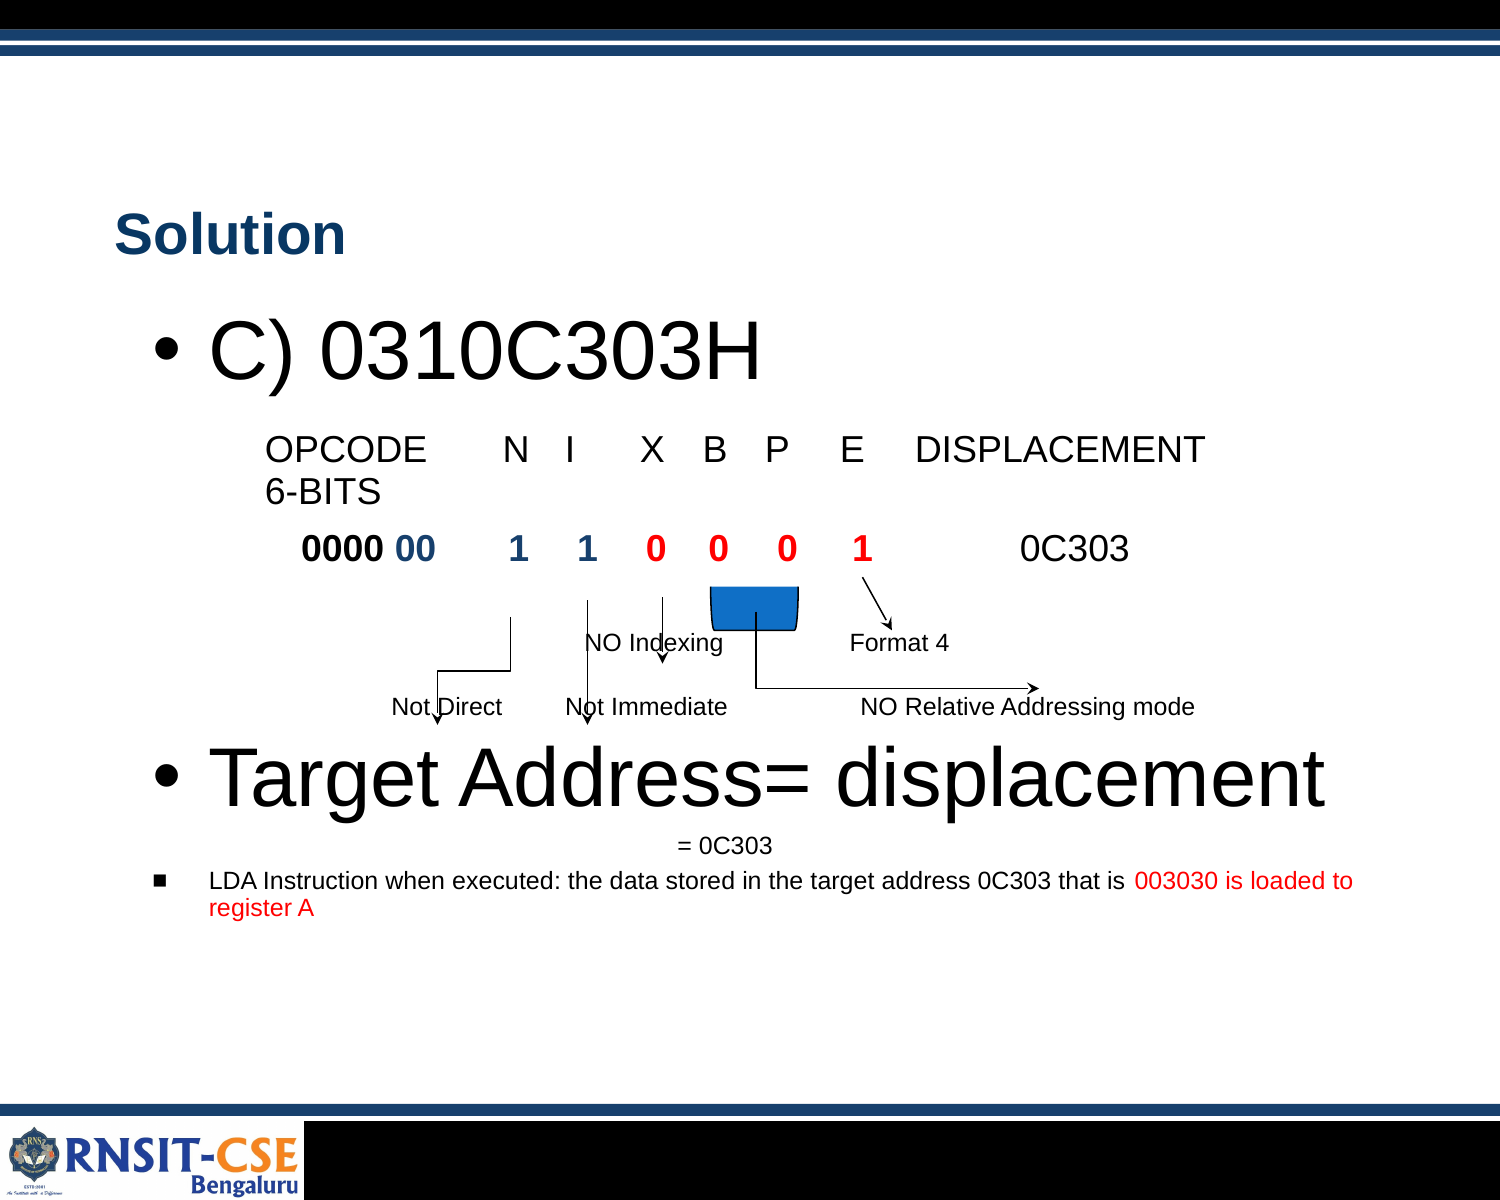

# Solution
C) 0310C303H

                                               NO Indexing                          Format 4

      Not Direct         Not Immediate                   NO Relative Addressing mode
Target Address= displacement
= 0C303
LDA Instruction when executed: the data stored in the target address 0C303 that is 003030 is loaded to register A
| OPCODE 6-BITS | N | I | X | B | P | E | DISPLACEMENT |
| --- | --- | --- | --- | --- | --- | --- | --- |
| 0000 00 | 1 | 1 | 0 | 0 | 0 | 1 | 0C303 |